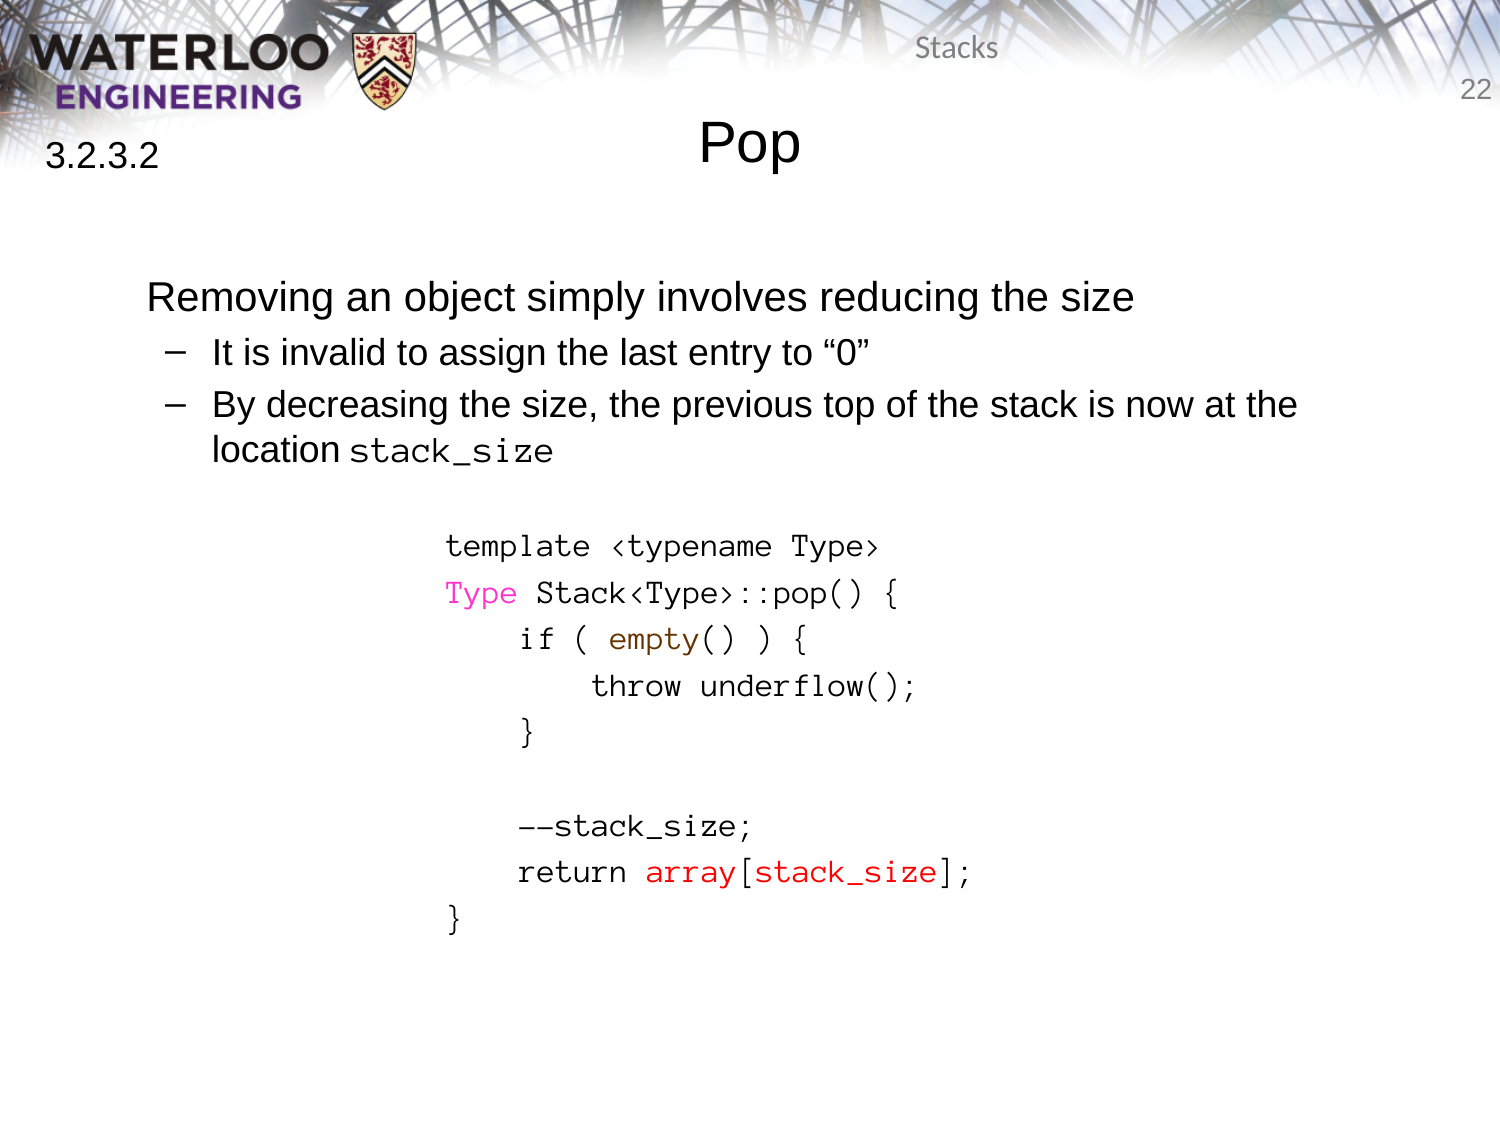

Pop
	Removing an object simply involves reducing the size
It is invalid to assign the last entry to “0”
By decreasing the size, the previous top of the stack is now at the location stack_size

			template <typename Type>
			Type Stack<Type>::pop() {
			    if ( empty() ) {
			        throw underflow();
			    }

			    --stack_size;
			    return array[stack_size];
			}
3.2.3.2